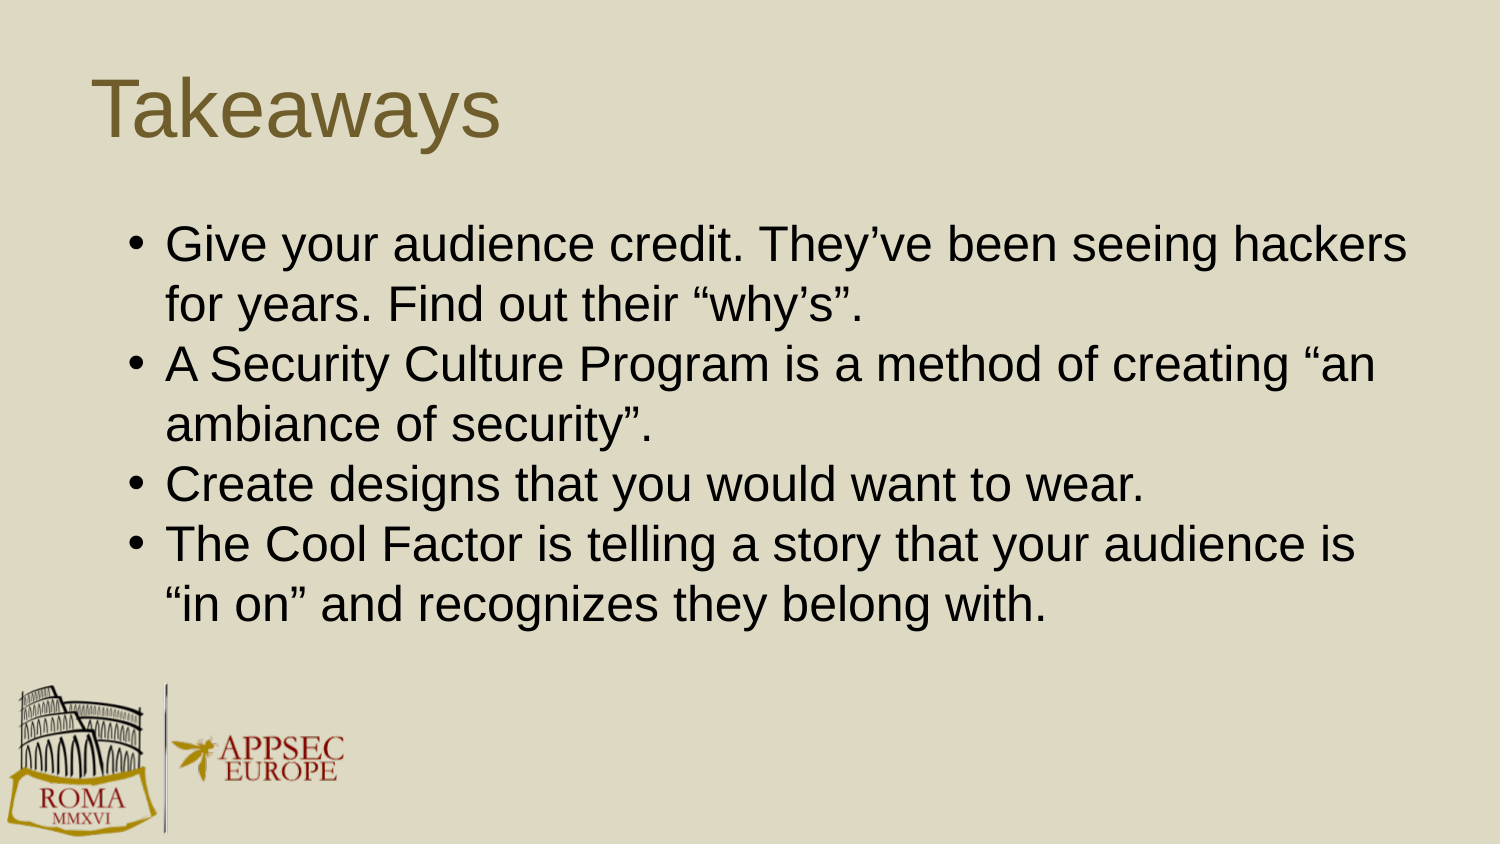

# Takeaways
Give your audience credit. They’ve been seeing hackers for years. Find out their “why’s”.
A Security Culture Program is a method of creating “an ambiance of security”.
Create designs that you would want to wear.
The Cool Factor is telling a story that your audience is “in on” and recognizes they belong with.